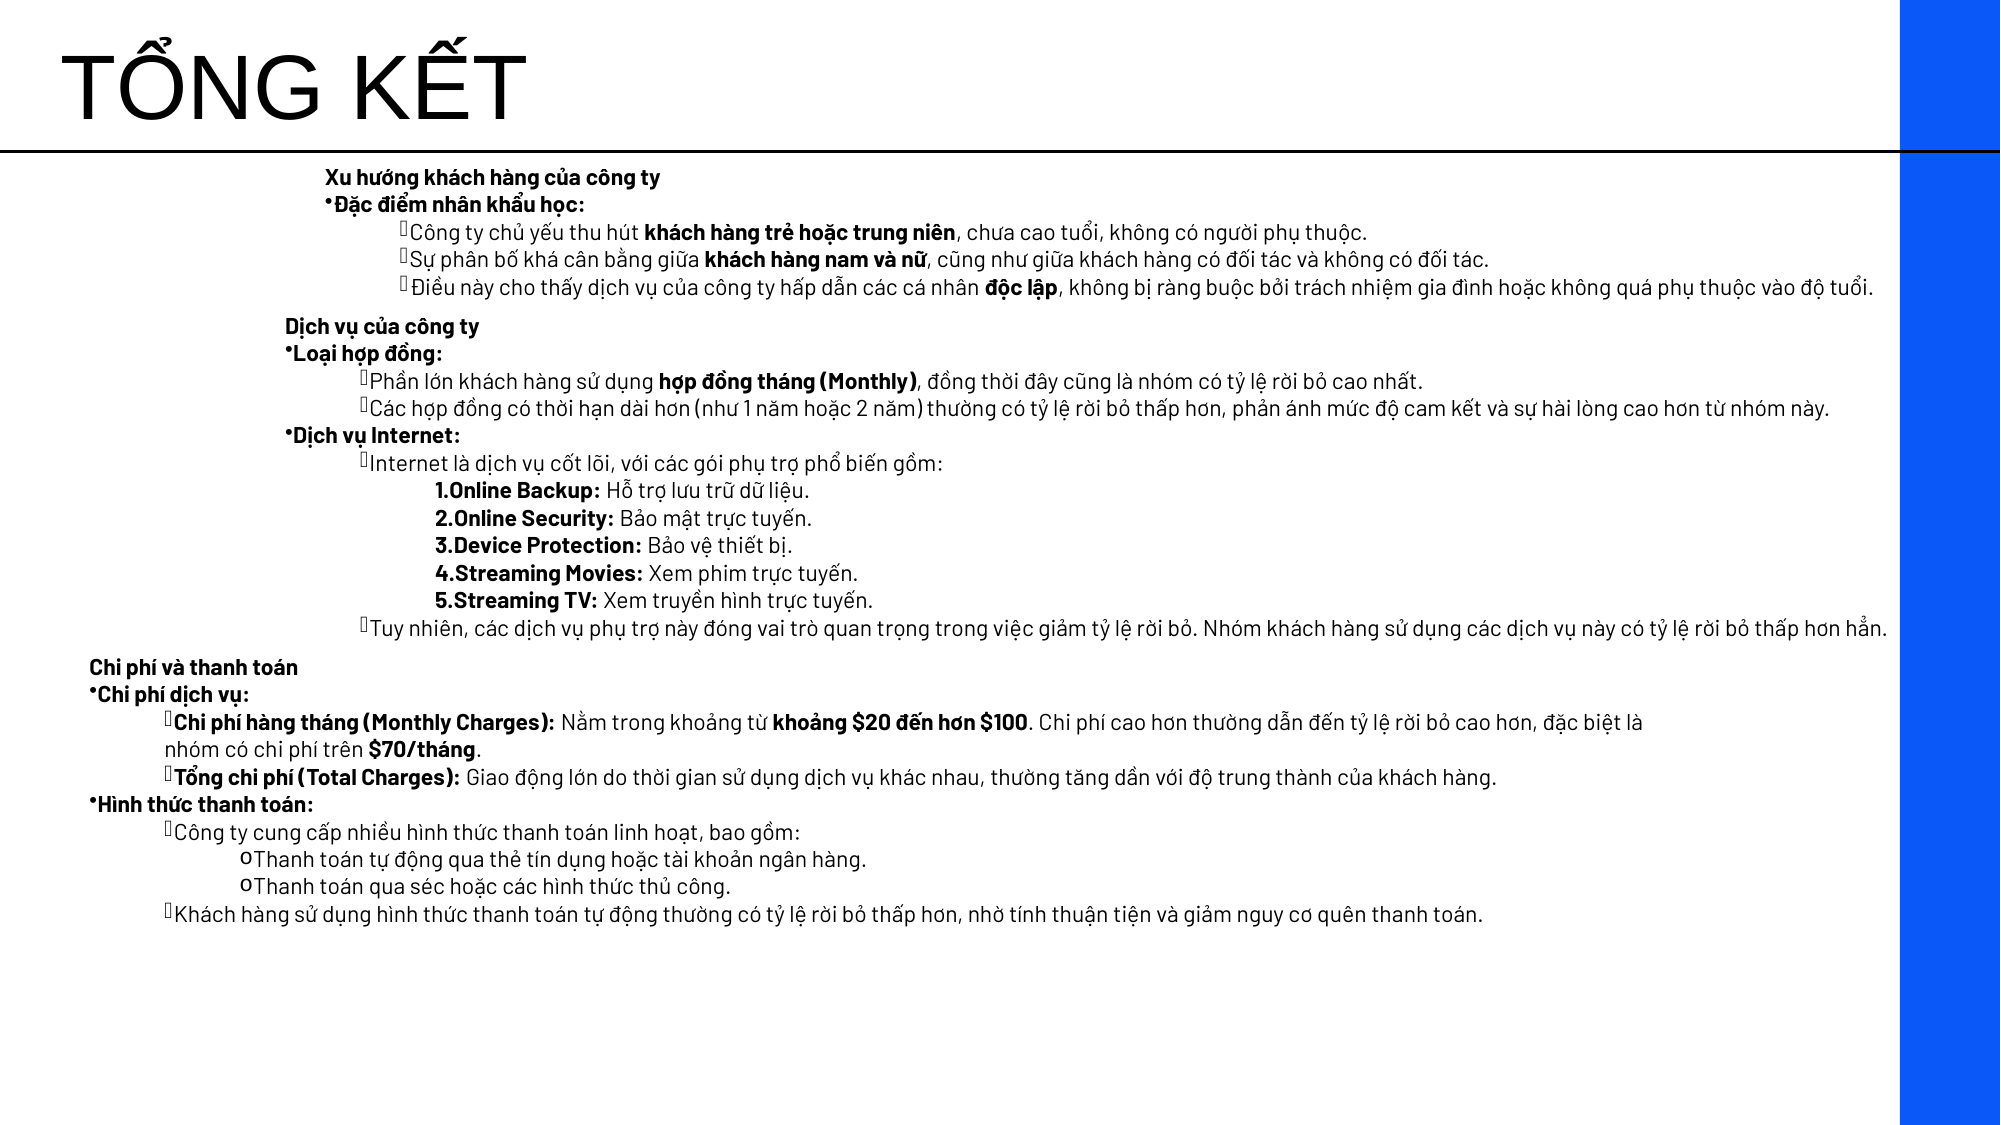

15
# TỔNG KẾT

Xu hướng khách hàng của công ty
Đặc điểm nhân khẩu học:
Công ty chủ yếu thu hút khách hàng trẻ hoặc trung niên, chưa cao tuổi, không có người phụ thuộc.
Sự phân bố khá cân bằng giữa khách hàng nam và nữ, cũng như giữa khách hàng có đối tác và không có đối tác.
Điều này cho thấy dịch vụ của công ty hấp dẫn các cá nhân độc lập, không bị ràng buộc bởi trách nhiệm gia đình hoặc không quá phụ thuộc vào độ tuổi.

Dịch vụ của công ty
Loại hợp đồng:
Phần lớn khách hàng sử dụng hợp đồng tháng (Monthly), đồng thời đây cũng là nhóm có tỷ lệ rời bỏ cao nhất.
Các hợp đồng có thời hạn dài hơn (như 1 năm hoặc 2 năm) thường có tỷ lệ rời bỏ thấp hơn, phản ánh mức độ cam kết và sự hài lòng cao hơn từ nhóm này.
Dịch vụ Internet:
Internet là dịch vụ cốt lõi, với các gói phụ trợ phổ biến gồm:
Online Backup: Hỗ trợ lưu trữ dữ liệu.
Online Security: Bảo mật trực tuyến.
Device Protection: Bảo vệ thiết bị.
Streaming Movies: Xem phim trực tuyến.
Streaming TV: Xem truyền hình trực tuyến.
Tuy nhiên, các dịch vụ phụ trợ này đóng vai trò quan trọng trong việc giảm tỷ lệ rời bỏ. Nhóm khách hàng sử dụng các dịch vụ này có tỷ lệ rời bỏ thấp hơn hẳn.

Chi phí và thanh toán
Chi phí dịch vụ:
Chi phí hàng tháng (Monthly Charges): Nằm trong khoảng từ khoảng $20 đến hơn $100. Chi phí cao hơn thường dẫn đến tỷ lệ rời bỏ cao hơn, đặc biệt là nhóm có chi phí trên $70/tháng.
Tổng chi phí (Total Charges): Giao động lớn do thời gian sử dụng dịch vụ khác nhau, thường tăng dần với độ trung thành của khách hàng.
Hình thức thanh toán:
Công ty cung cấp nhiều hình thức thanh toán linh hoạt, bao gồm:
Thanh toán tự động qua thẻ tín dụng hoặc tài khoản ngân hàng.
Thanh toán qua séc hoặc các hình thức thủ công.
Khách hàng sử dụng hình thức thanh toán tự động thường có tỷ lệ rời bỏ thấp hơn, nhờ tính thuận tiện và giảm nguy cơ quên thanh toán.